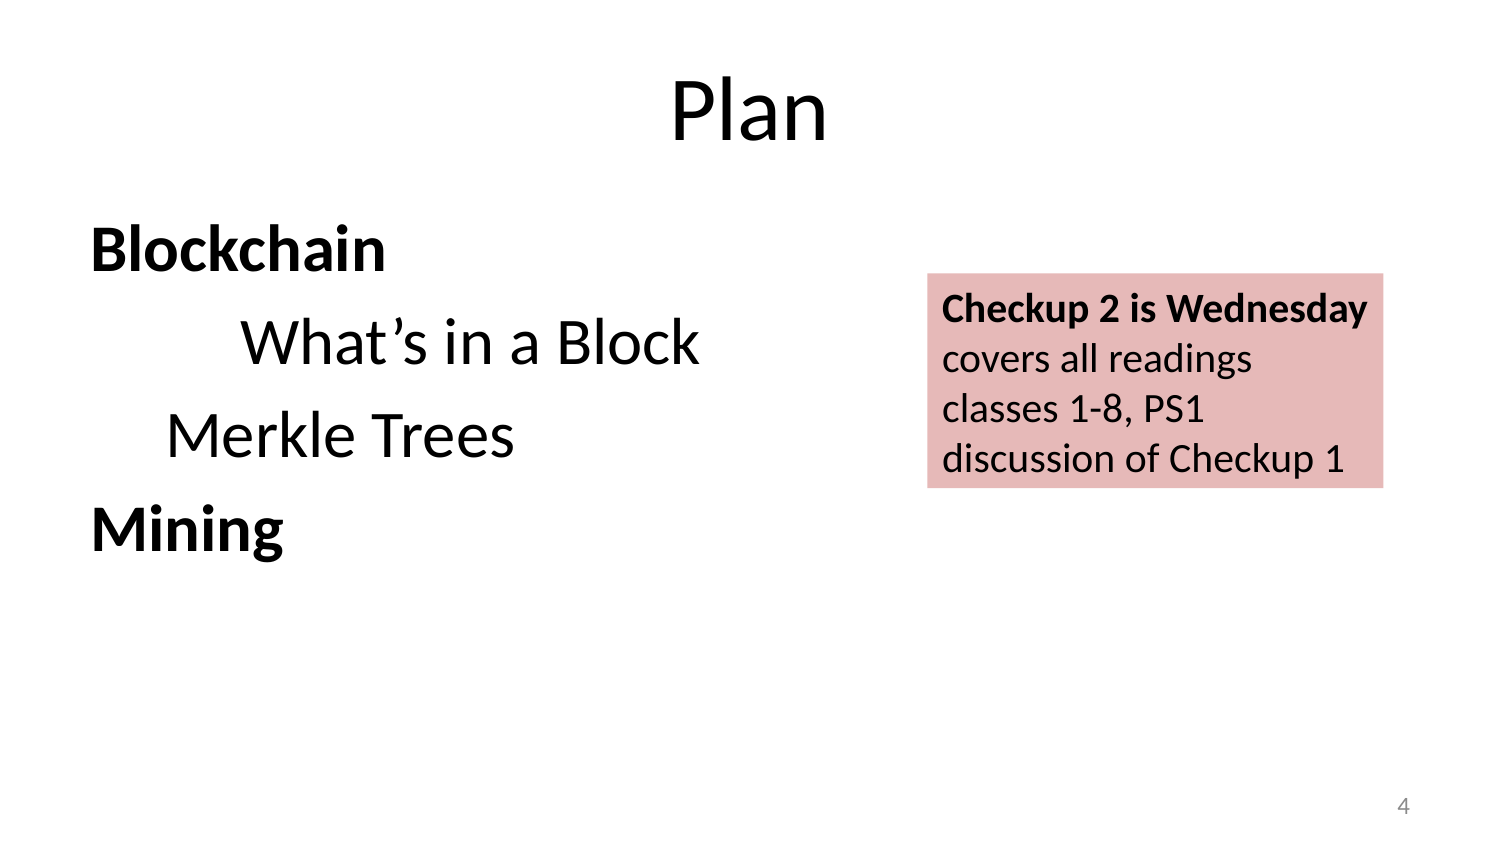

# Plan
Blockchain
	What’s in a Block
     Merkle Trees
Mining
Checkup 2 is Wednesday
covers all readings
classes 1-8, PS1
discussion of Checkup 1
4